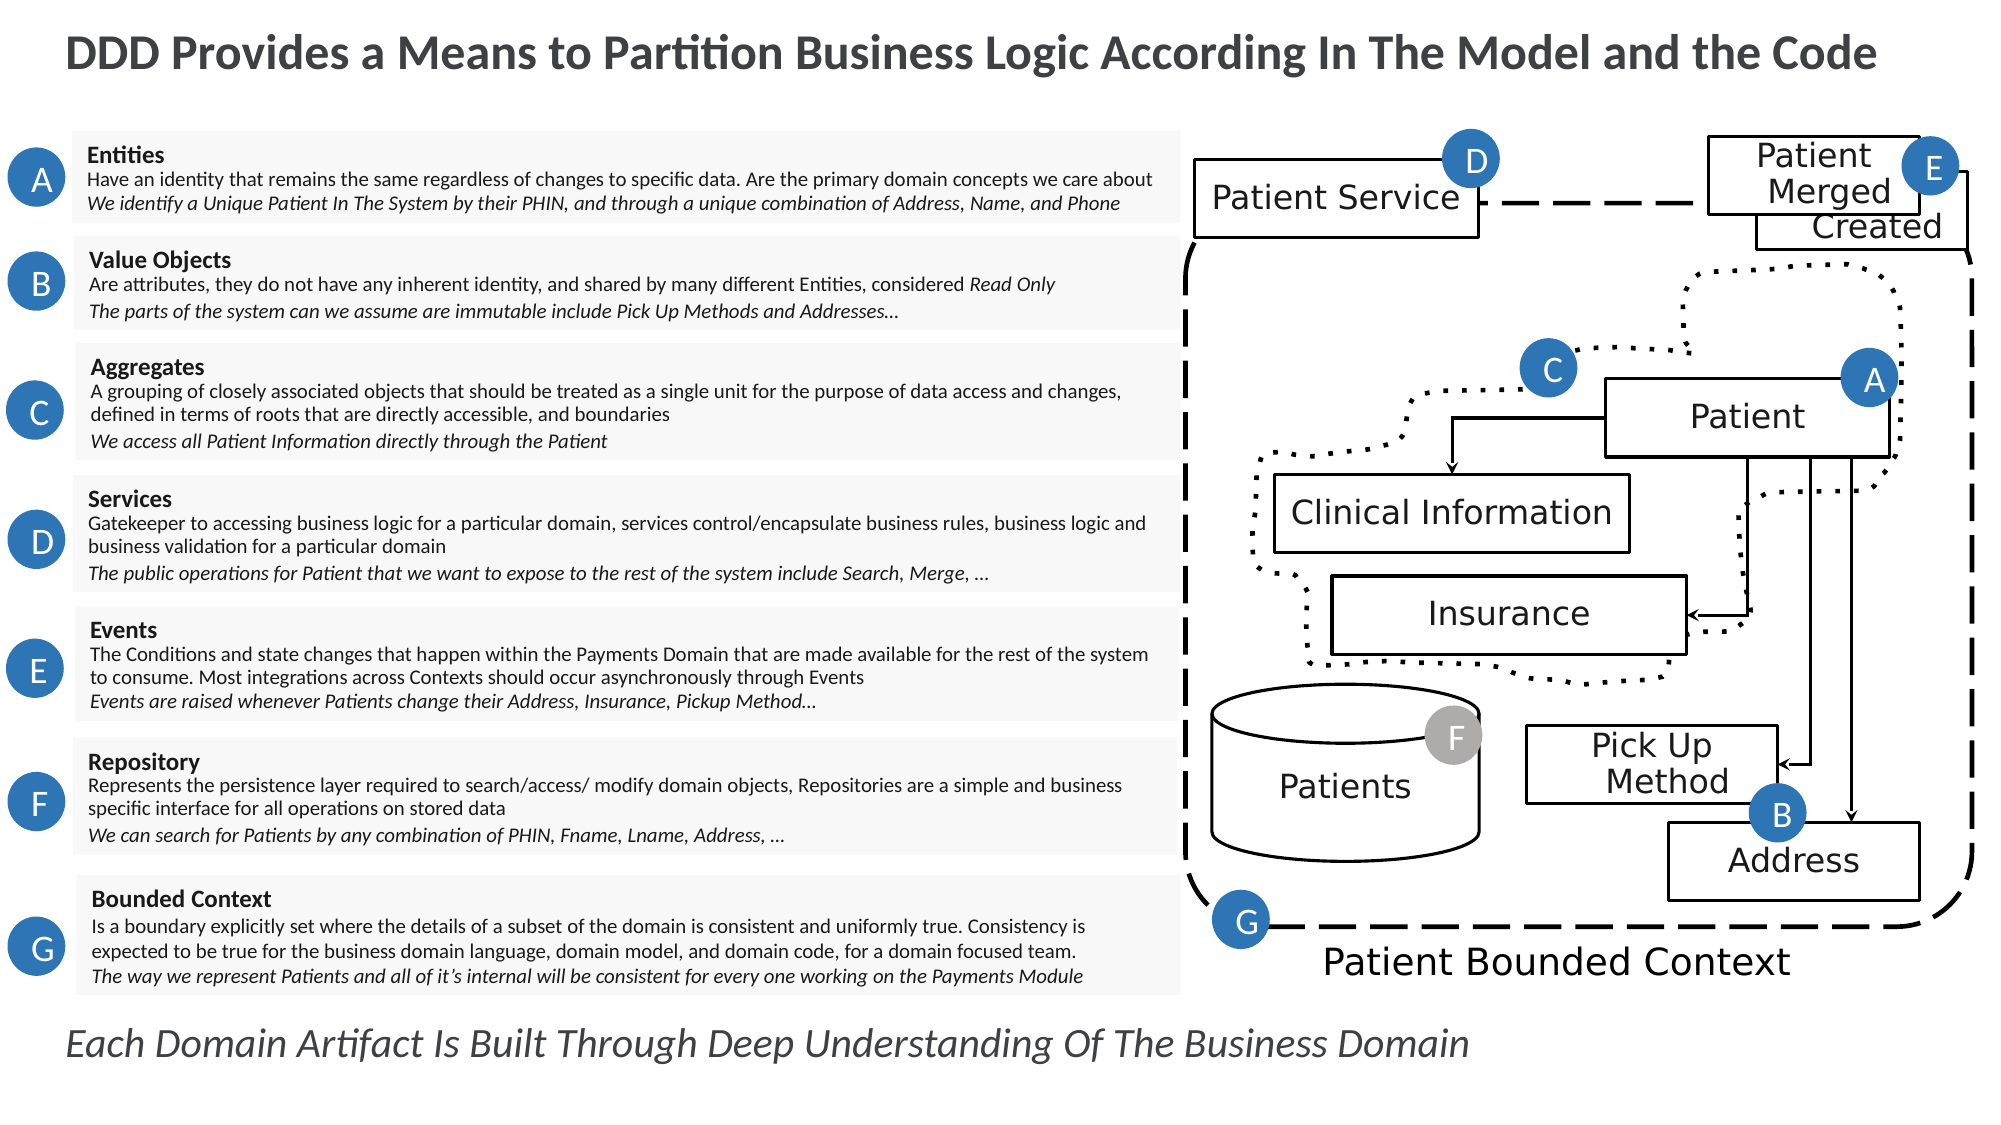

# DDD Provides a Means to Partition Business Logic According In The Model and the Code
D
Entities
Have an identity that remains the same regardless of changes to specific data. Are the primary domain concepts we care about
We identify a Unique Patient In The System by their PHIN, and through a unique combination of Address, Name, and Phone
Patient Merged
E
A
Patient Service
Patient Created

Value Objects
Are attributes, they do not have any inherent identity, and shared by many different Entities, considered Read Only
The parts of the system can we assume are immutable include Pick Up Methods and Addresses…
B

C
Aggregates
A grouping of closely associated objects that should be treated as a single unit for the purpose of data access and changes, defined in terms of roots that are directly accessible, and boundaries
We access all Patient Information directly through the Patient
A
Patient
C
Clinical Information
Services
Gatekeeper to accessing business logic for a particular domain, services control/encapsulate business rules, business logic and business validation for a particular domain
The public operations for Patient that we want to expose to the rest of the system include Search, Merge, …
D
Insurance
Events
The Conditions and state changes that happen within the Payments Domain that are made available for the rest of the system to consume. Most integrations across Contexts should occur asynchronously through Events
Events are raised whenever Patients change their Address, Insurance, Pickup Method…
E
Patients
F
Pick Up Method
Repository
Represents the persistence layer required to search/access/ modify domain objects, Repositories are a simple and business specific interface for all operations on stored data
We can search for Patients by any combination of PHIN, Fname, Lname, Address, …
F
B
Address
Bounded Context
Is a boundary explicitly set where the details of a subset of the domain is consistent and uniformly true. Consistency is expected to be true for the business domain language, domain model, and domain code, for a domain focused team.
The way we represent Patients and all of it’s internal will be consistent for every one working on the Payments Module
G
G
Patient Bounded Context
Each Domain Artifact Is Built Through Deep Understanding Of The Business Domain